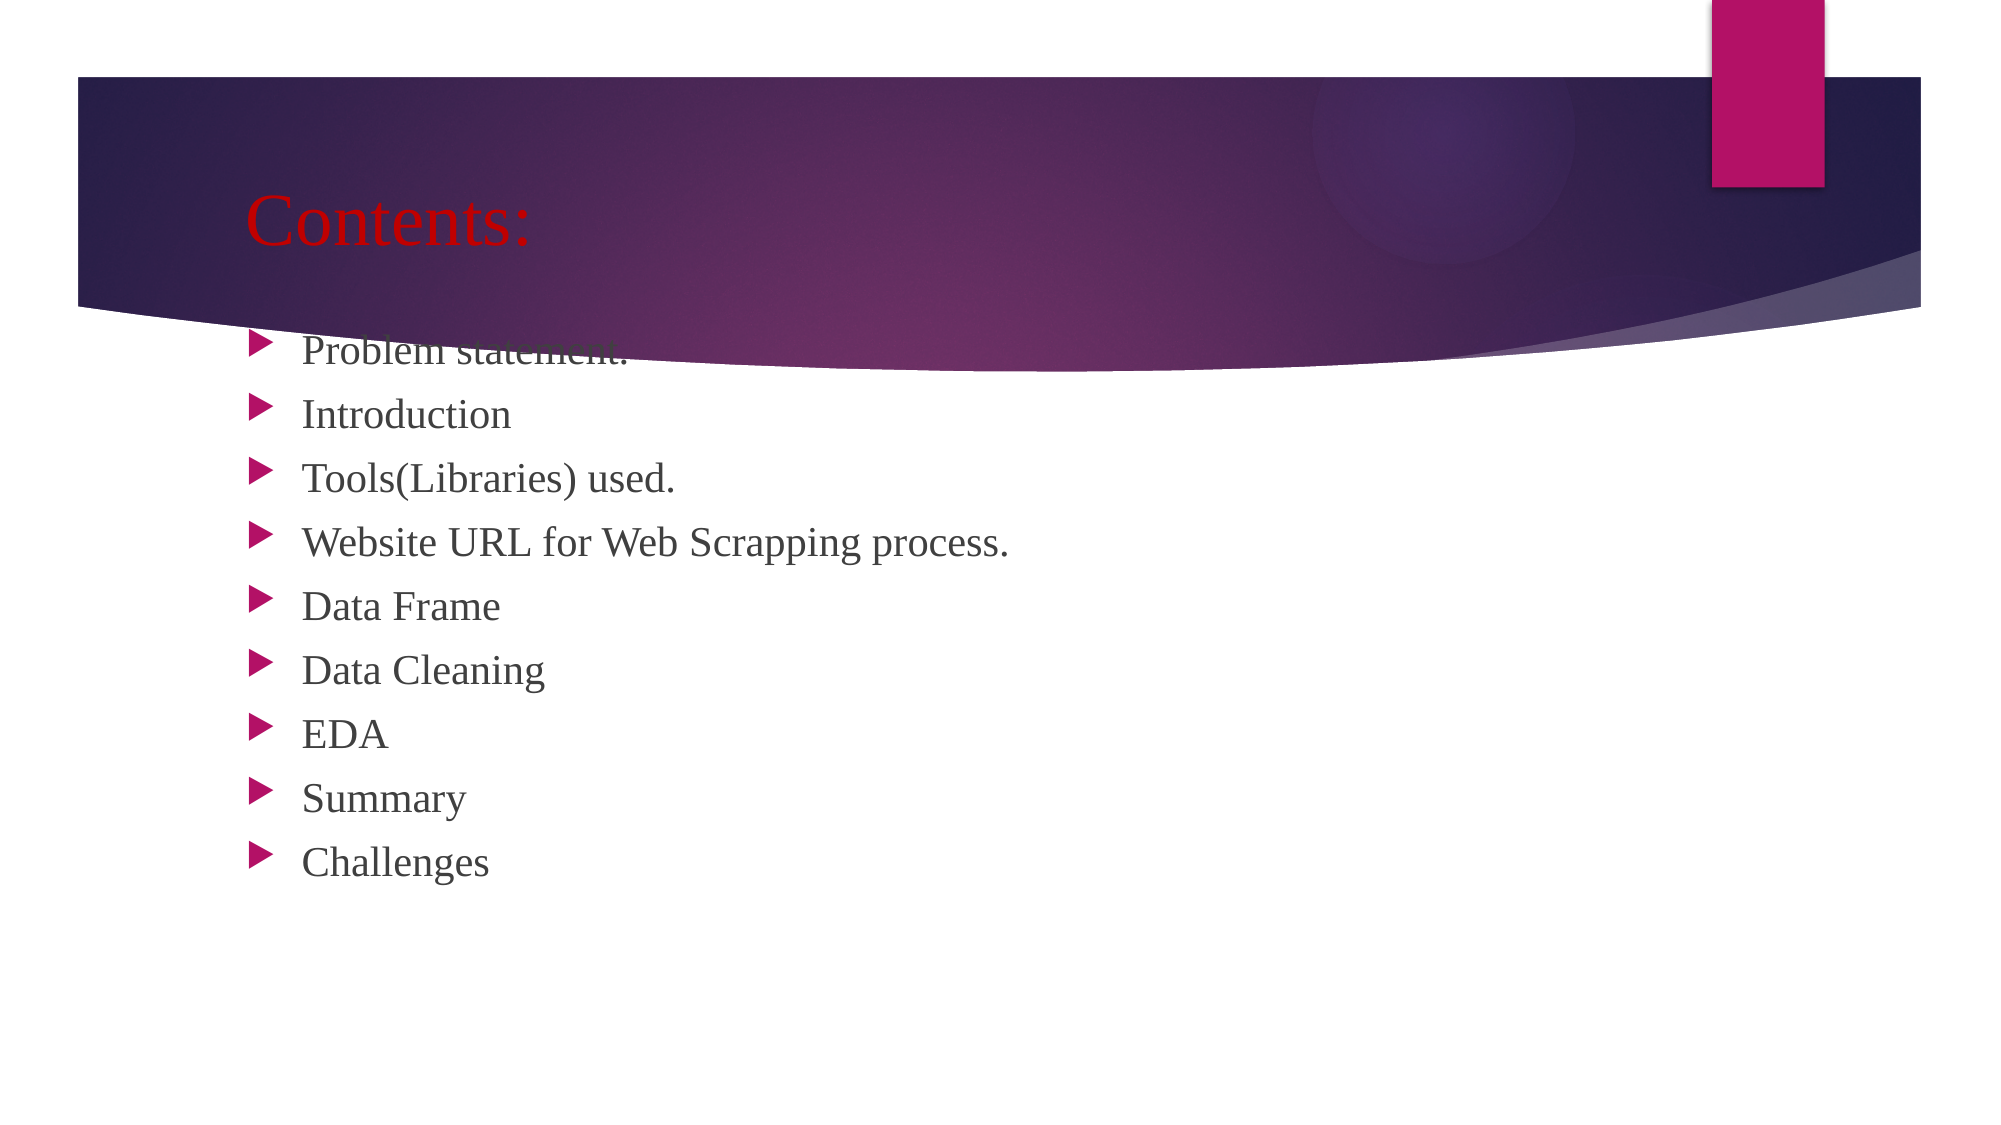

# Contents:
Problem statement.
Introduction
Tools(Libraries) used.
Website URL for Web Scrapping process.
Data Frame
Data Cleaning
EDA
Summary
Challenges